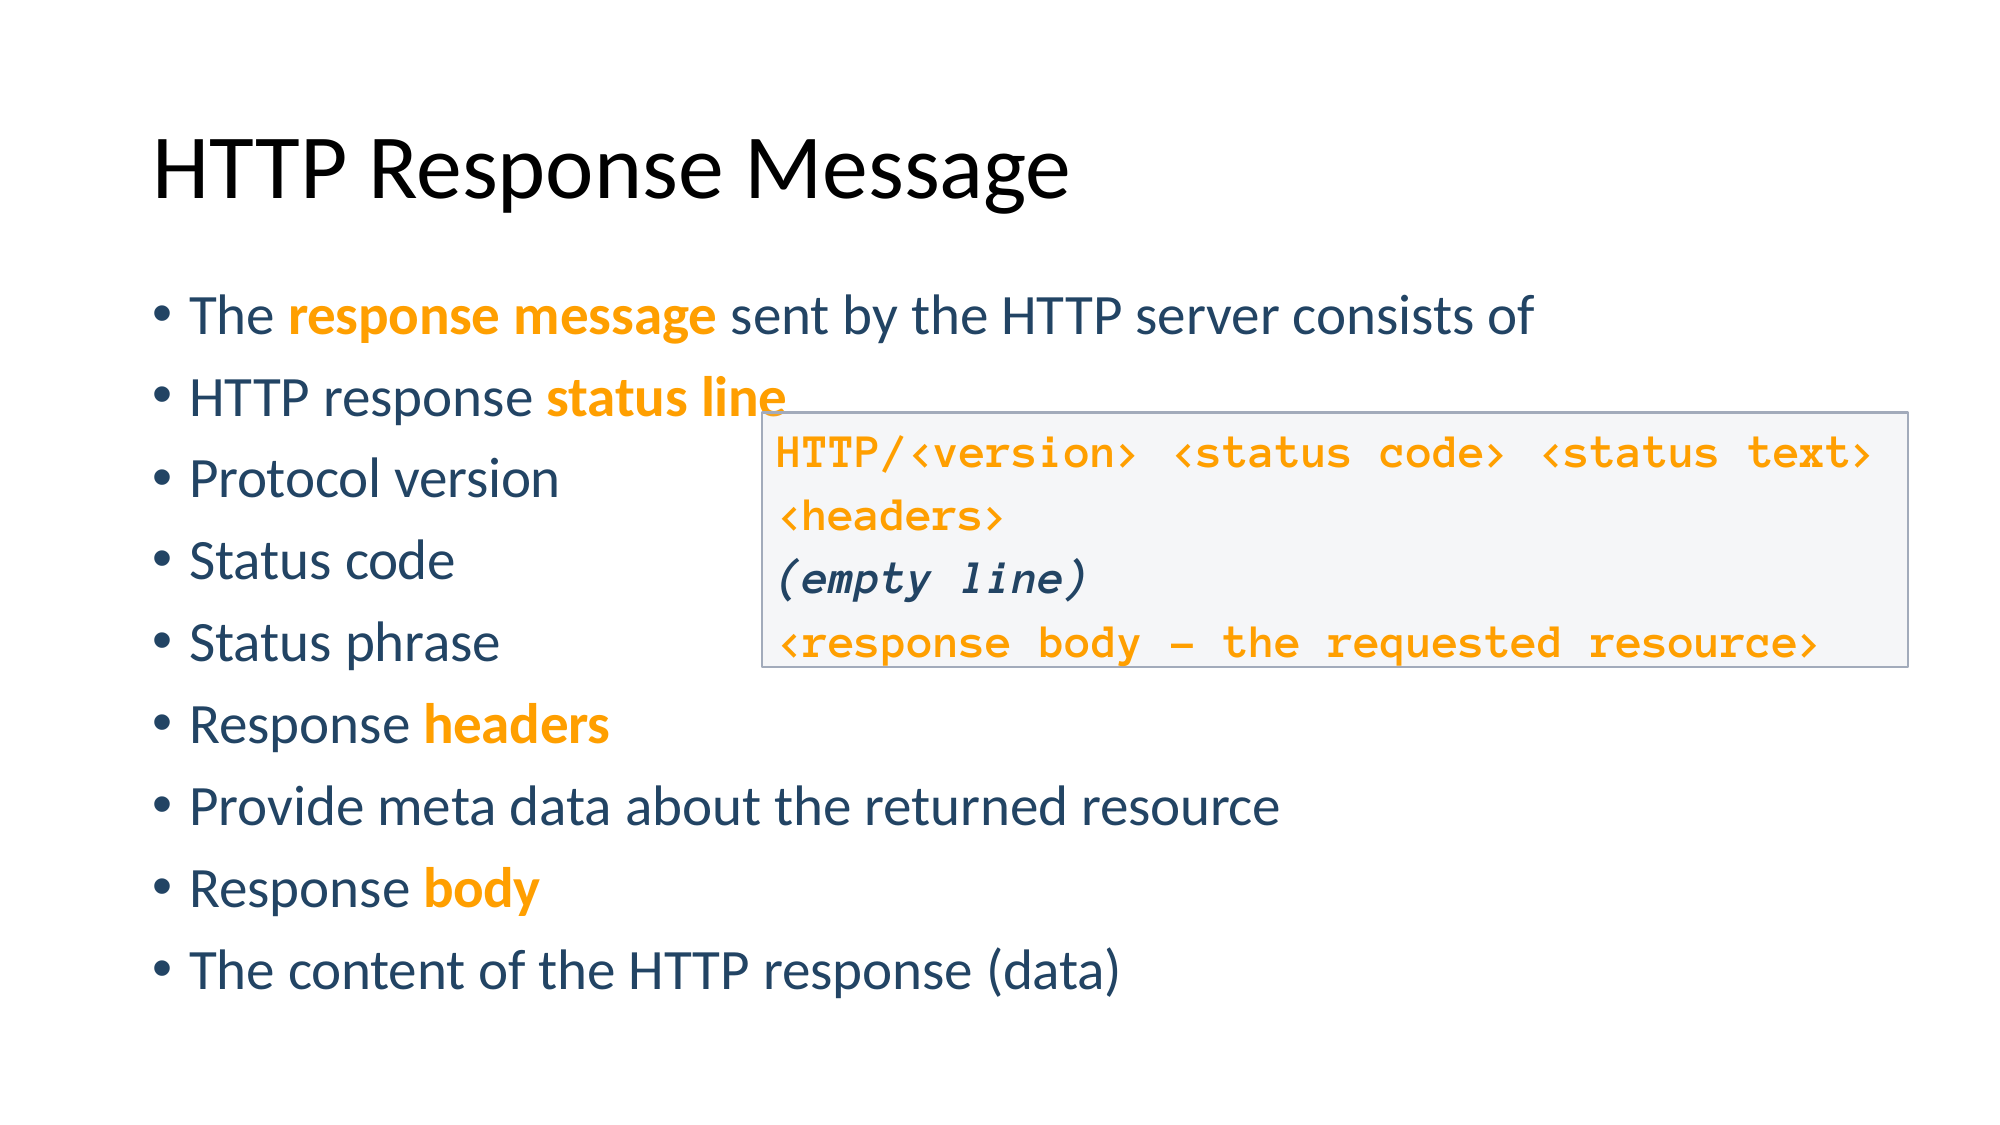

# HTTP Response Message
The response message sent by the HTTP server consists of
HTTP response status line
Protocol version
Status code
Status phrase
Response headers
Provide meta data about the returned resource
Response body
The content of the HTTP response (data)

HTTP/<version> <status code> <status text>
<headers>
(empty line)
<response body – the requested resource>
34